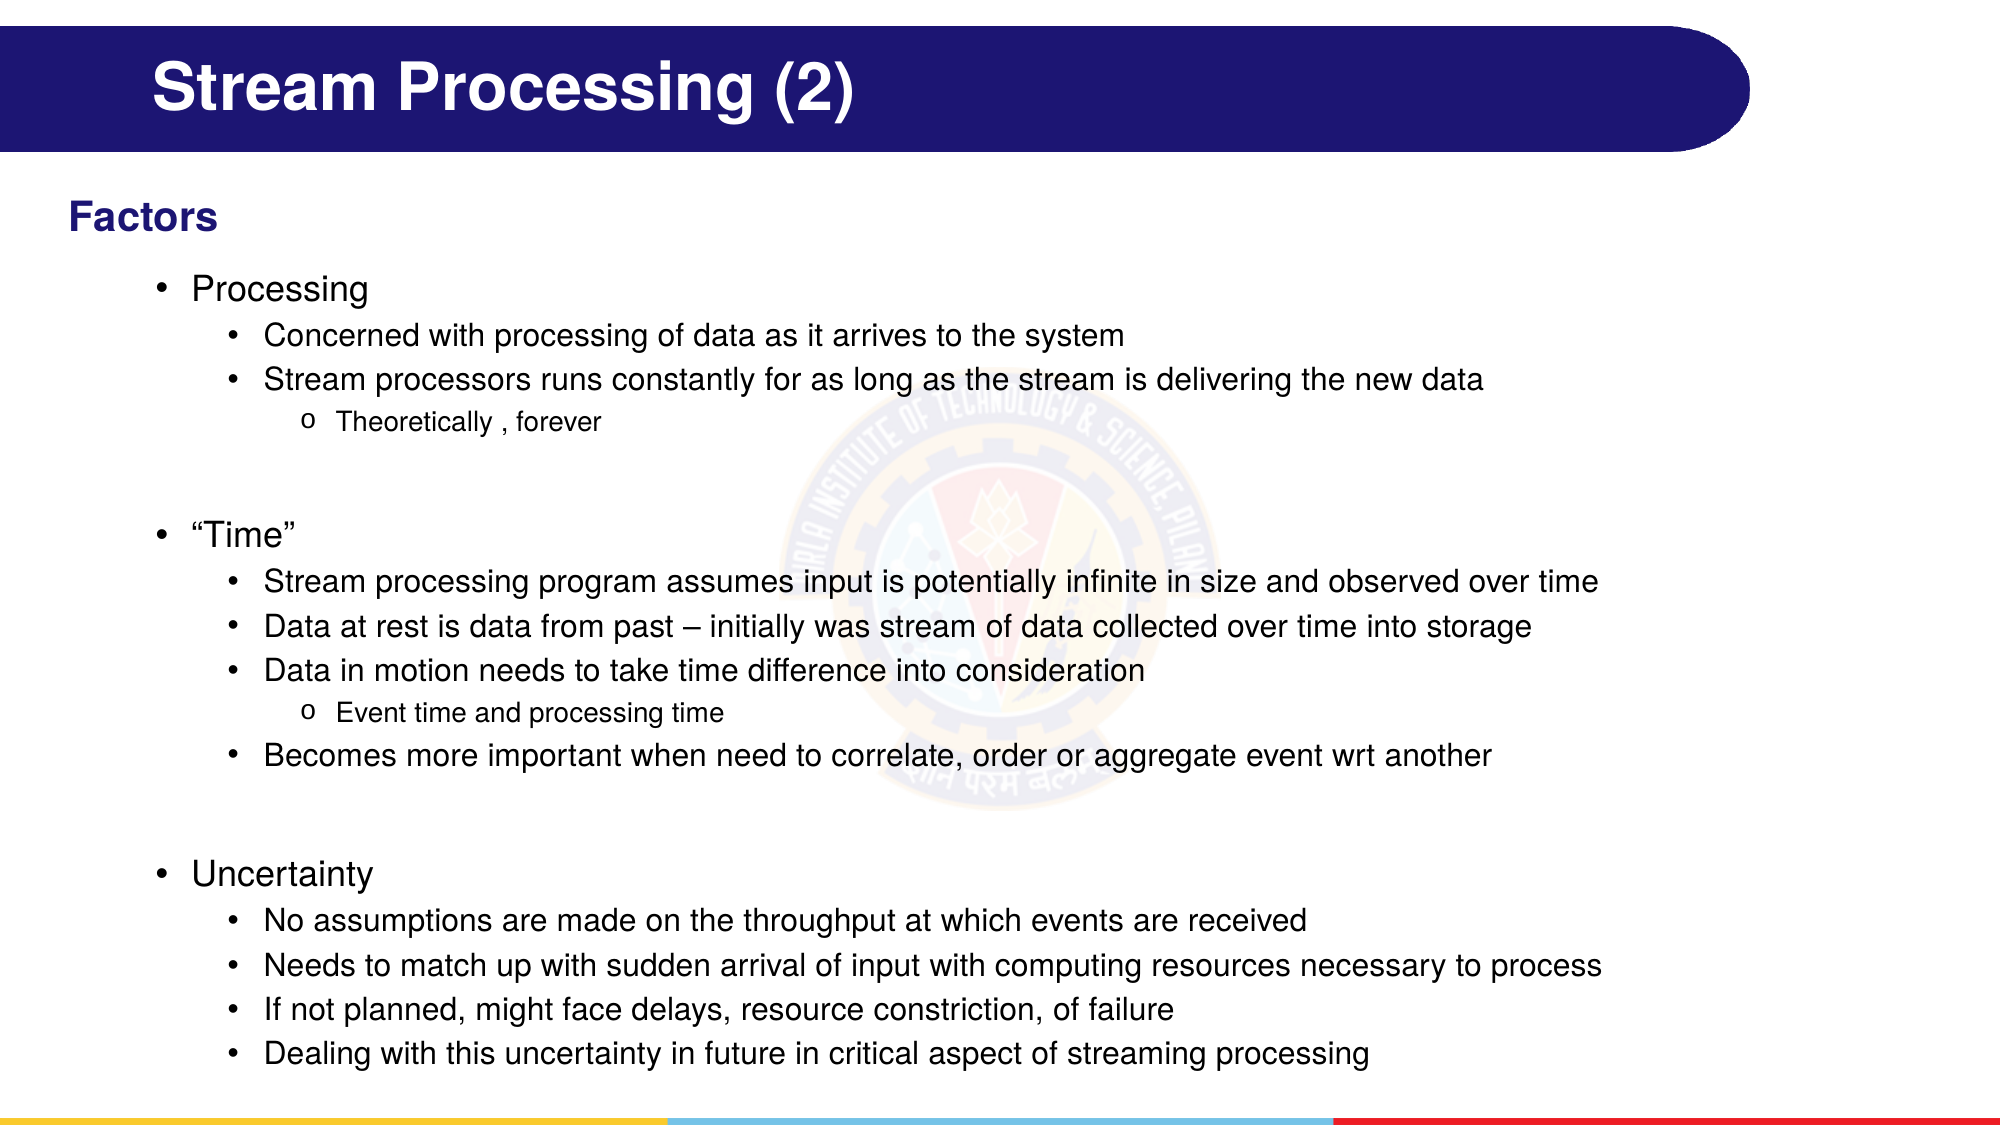

# Stream Processing (2)
Factors
Processing
Concerned with processing of data as it arrives to the system
Stream processors runs constantly for as long as the stream is delivering the new data
Theoretically , forever

“Time”
Stream processing program assumes input is potentially infinite in size and observed over time
Data at rest is data from past – initially was stream of data collected over time into storage
Data in motion needs to take time difference into consideration
Event time and processing time
Becomes more important when need to correlate, order or aggregate event wrt another

Uncertainty
No assumptions are made on the throughput at which events are received
Needs to match up with sudden arrival of input with computing resources necessary to process
If not planned, might face delays, resource constriction, of failure
Dealing with this uncertainty in future in critical aspect of streaming processing